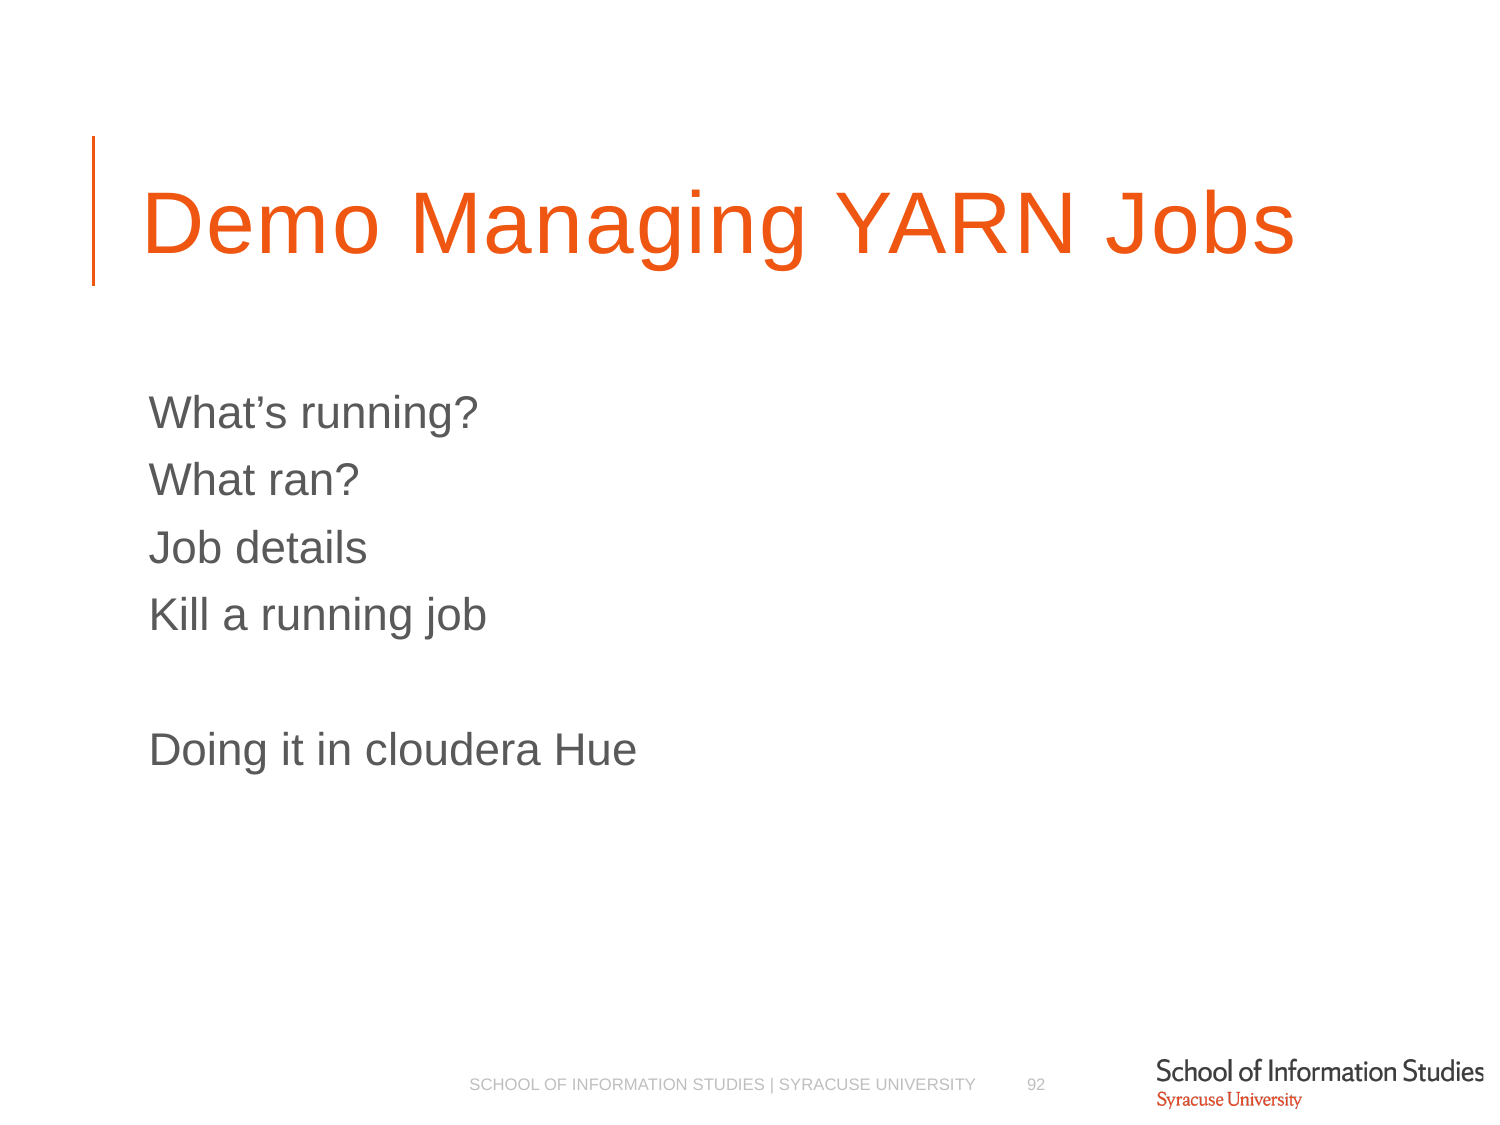

# Demo Managing YARN Jobs
What’s running?
What ran?
Job details
Kill a running job

Doing it in cloudera Hue
School of Information Studies | Syracuse University
92